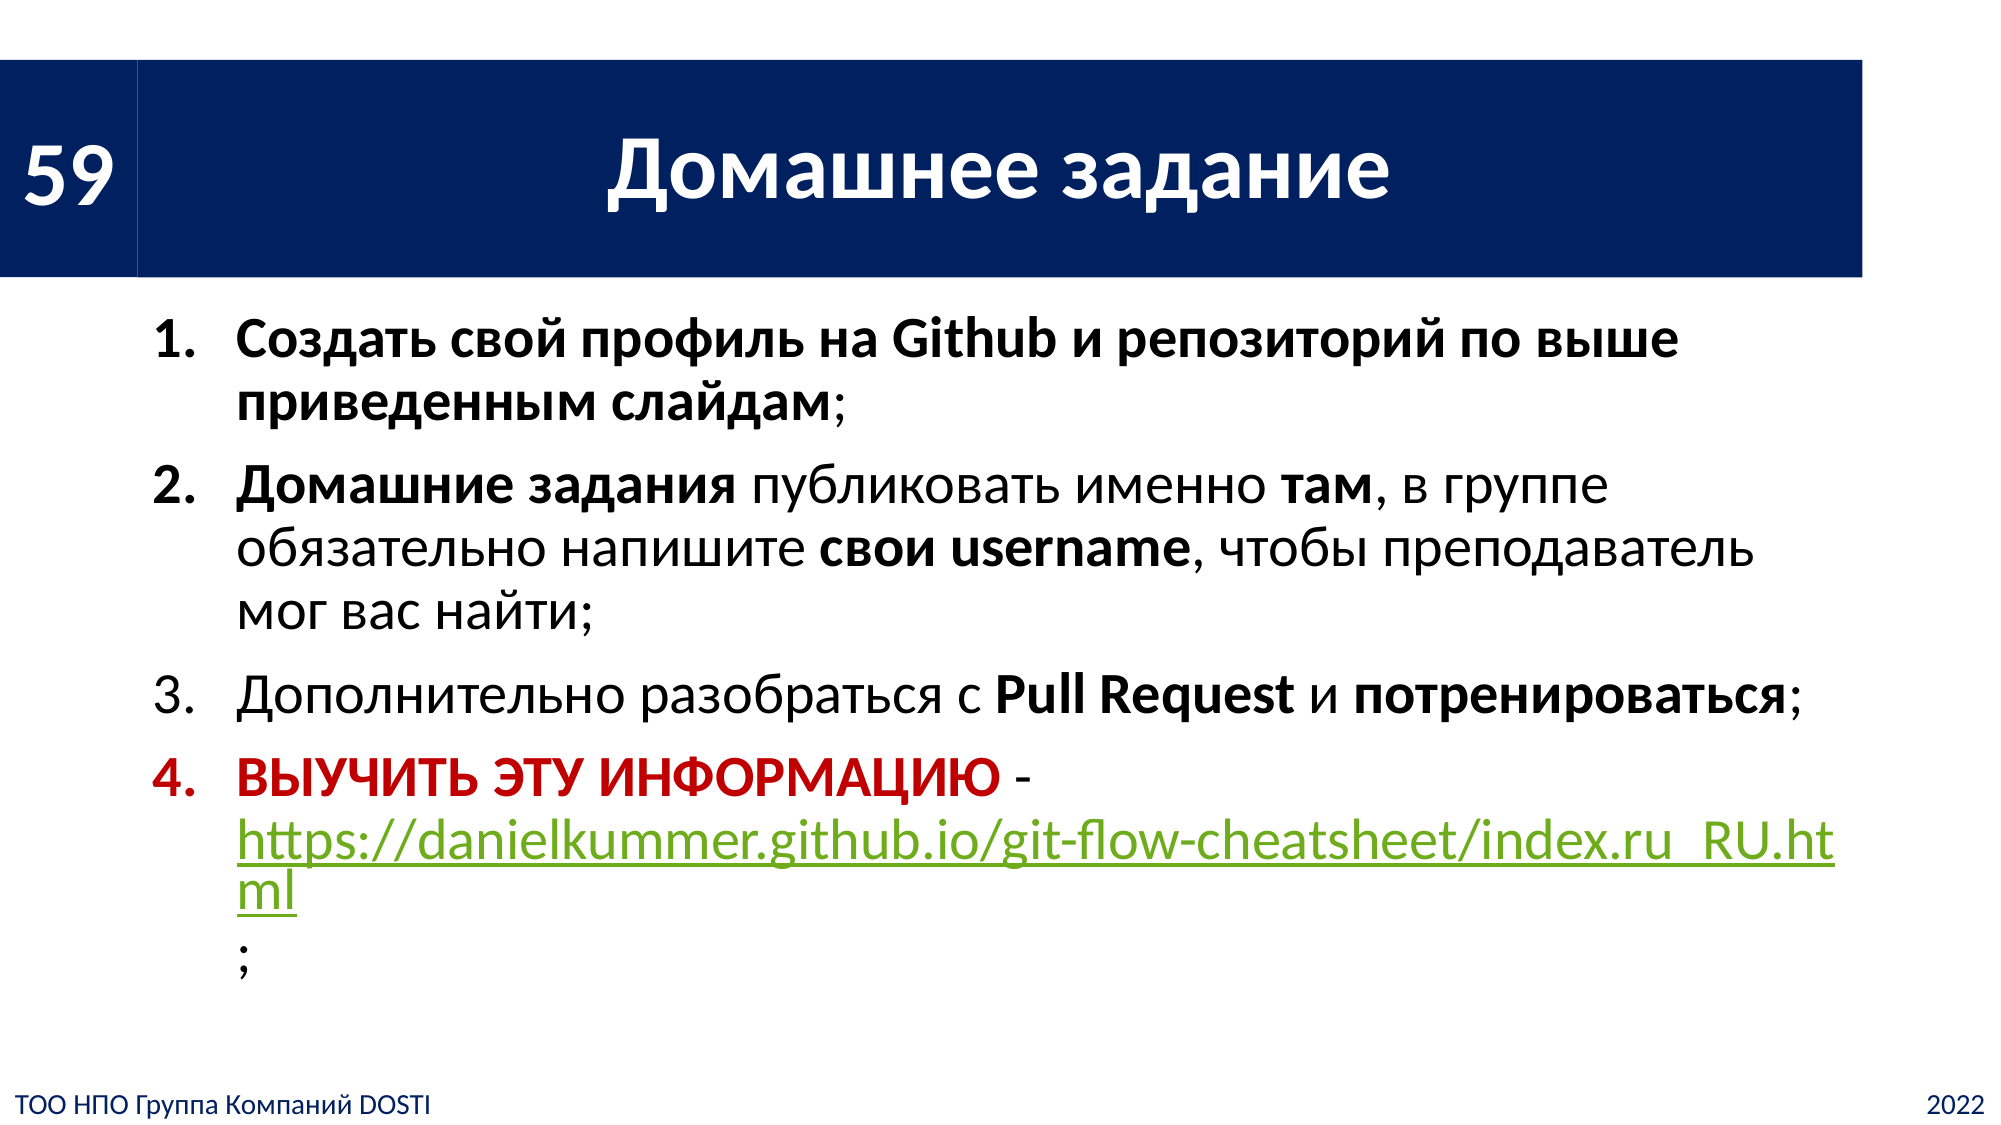

59
# Домашнее задание
Создать свой профиль на Github и репозиторий по выше приведенным слайдам;
Домашние задания публиковать именно там, в группе обязательно напишите свои username, чтобы преподаватель мог вас найти;
Дополнительно разобраться с Pull Request и потренироваться;
ВЫУЧИТЬ ЭТУ ИНФОРМАЦИЮ - https://danielkummer.github.io/git-flow-cheatsheet/index.ru_RU.html;

ТОО НПО Группа Компаний DOSTI
2022